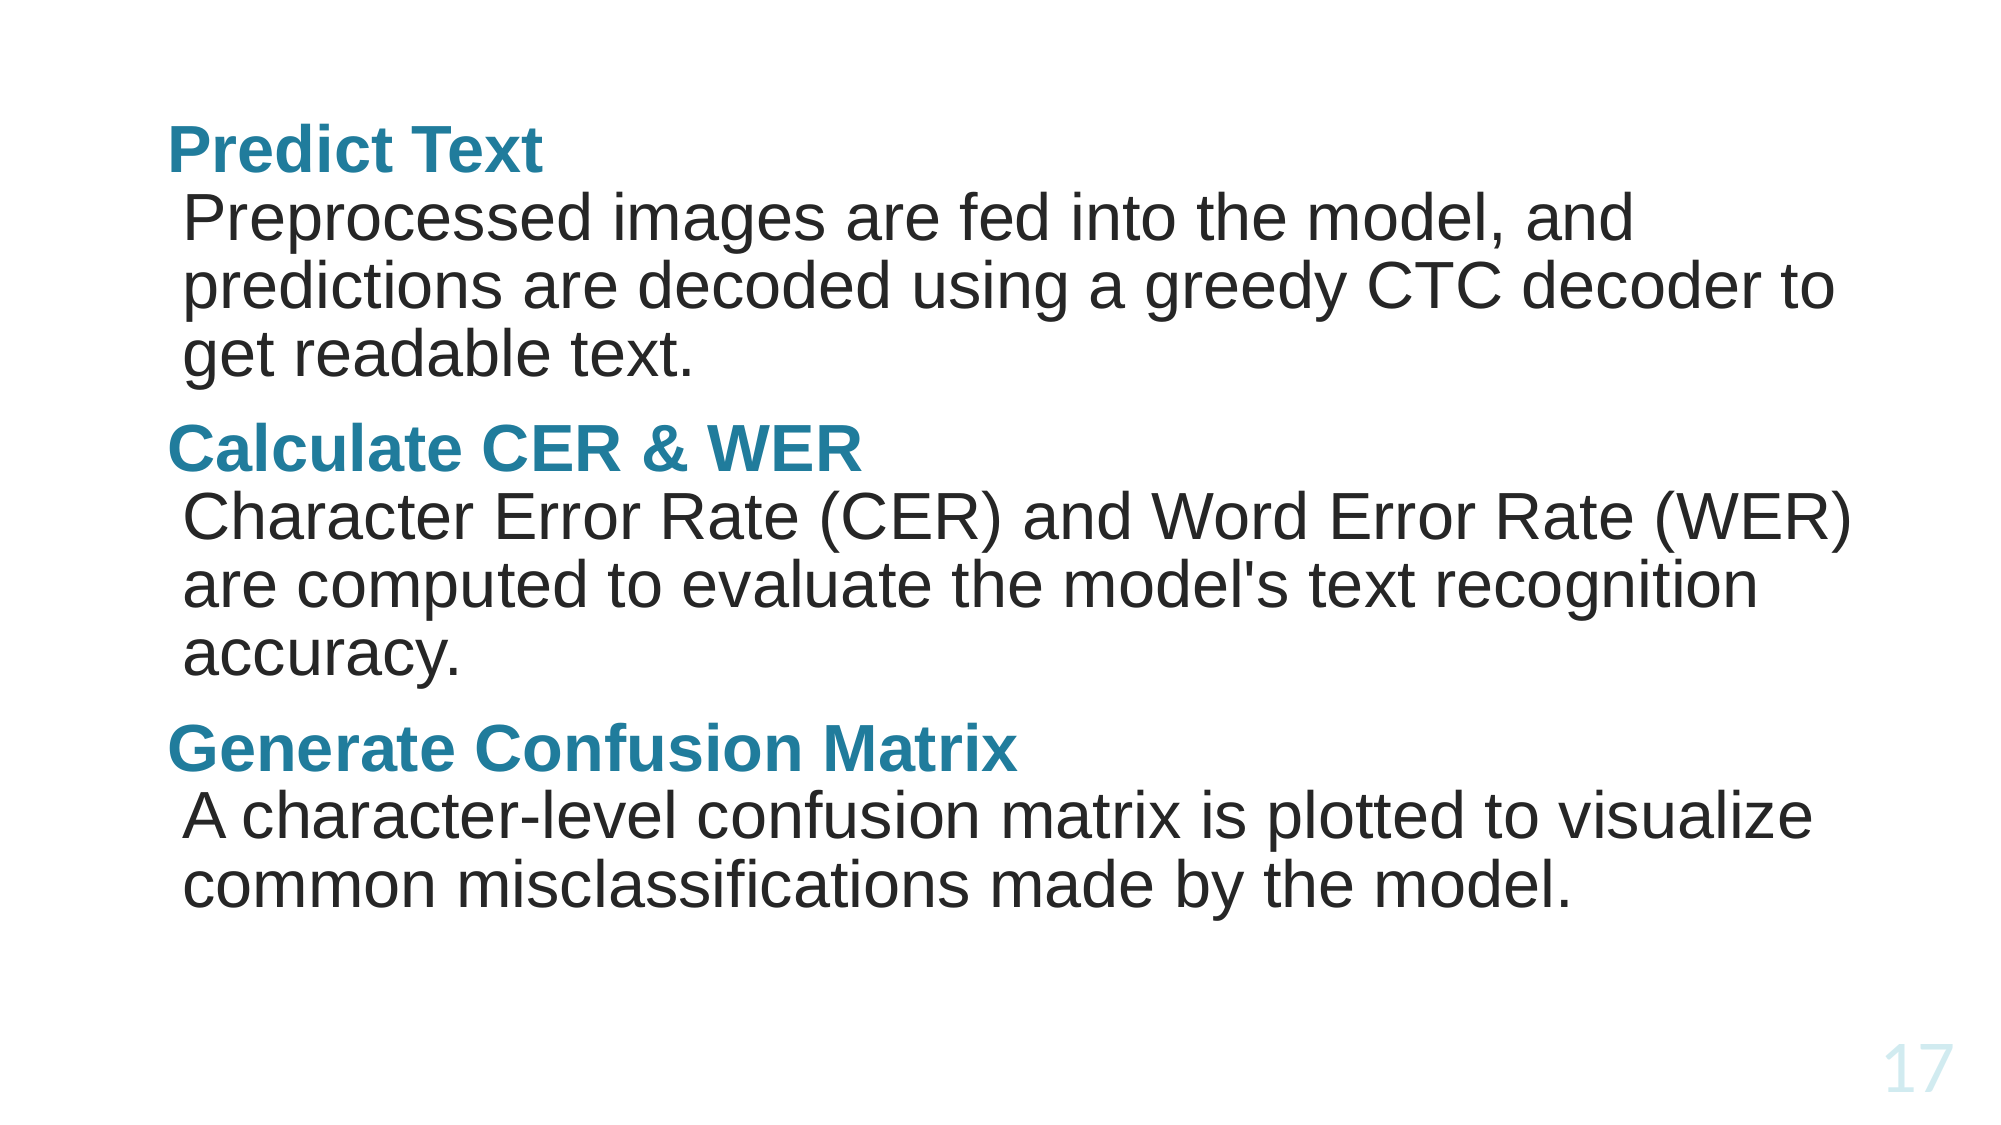

Predict Text
Preprocessed images are fed into the model, and predictions are decoded using a greedy CTC decoder to get readable text.
Calculate CER & WER
Character Error Rate (CER) and Word Error Rate (WER) are computed to evaluate the model's text recognition accuracy.
Generate Confusion Matrix
A character-level confusion matrix is plotted to visualize common misclassifications made by the model.

17